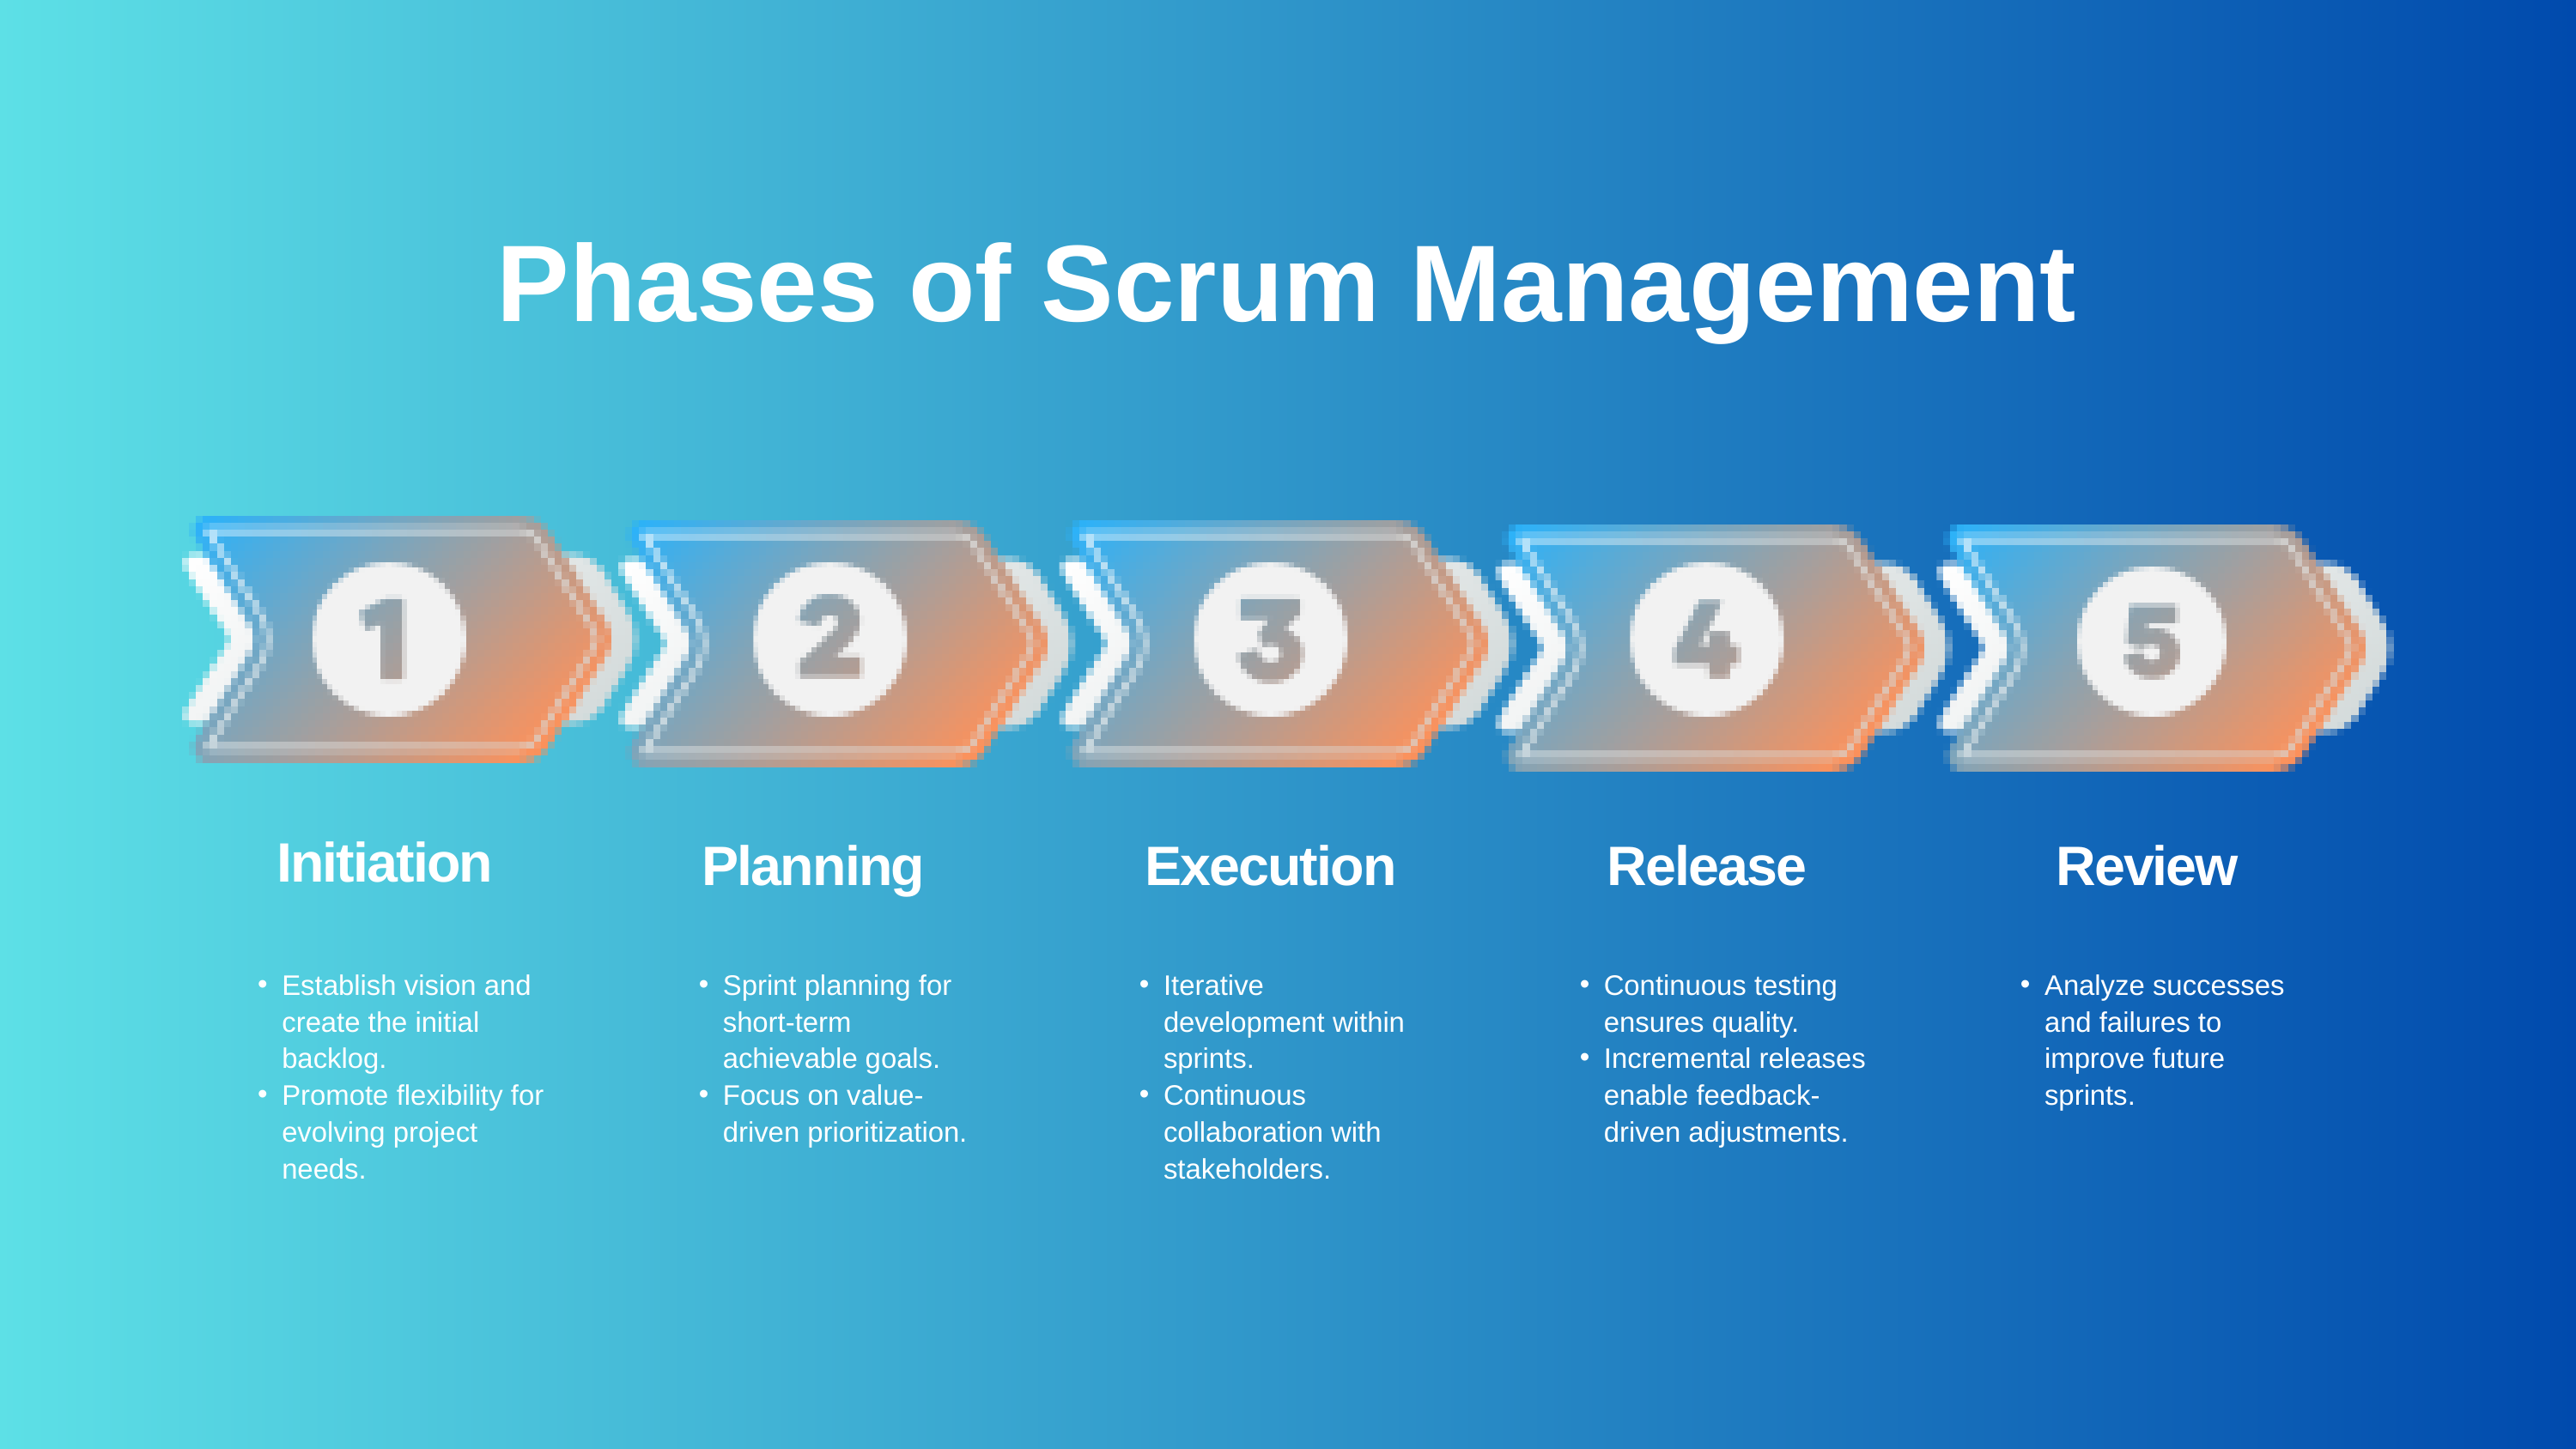

Phases of Scrum Management

Initiation
Planning
Execution
Release
Review
Establish vision and create the initial backlog.
Promote flexibility for evolving project needs.

Sprint planning for short-term achievable goals.
Focus on value-driven prioritization.
Iterative development within sprints.
Continuous collaboration with stakeholders.

Continuous testing ensures quality.
Incremental releases enable feedback-driven adjustments.
Analyze successes and failures to improve future sprints.